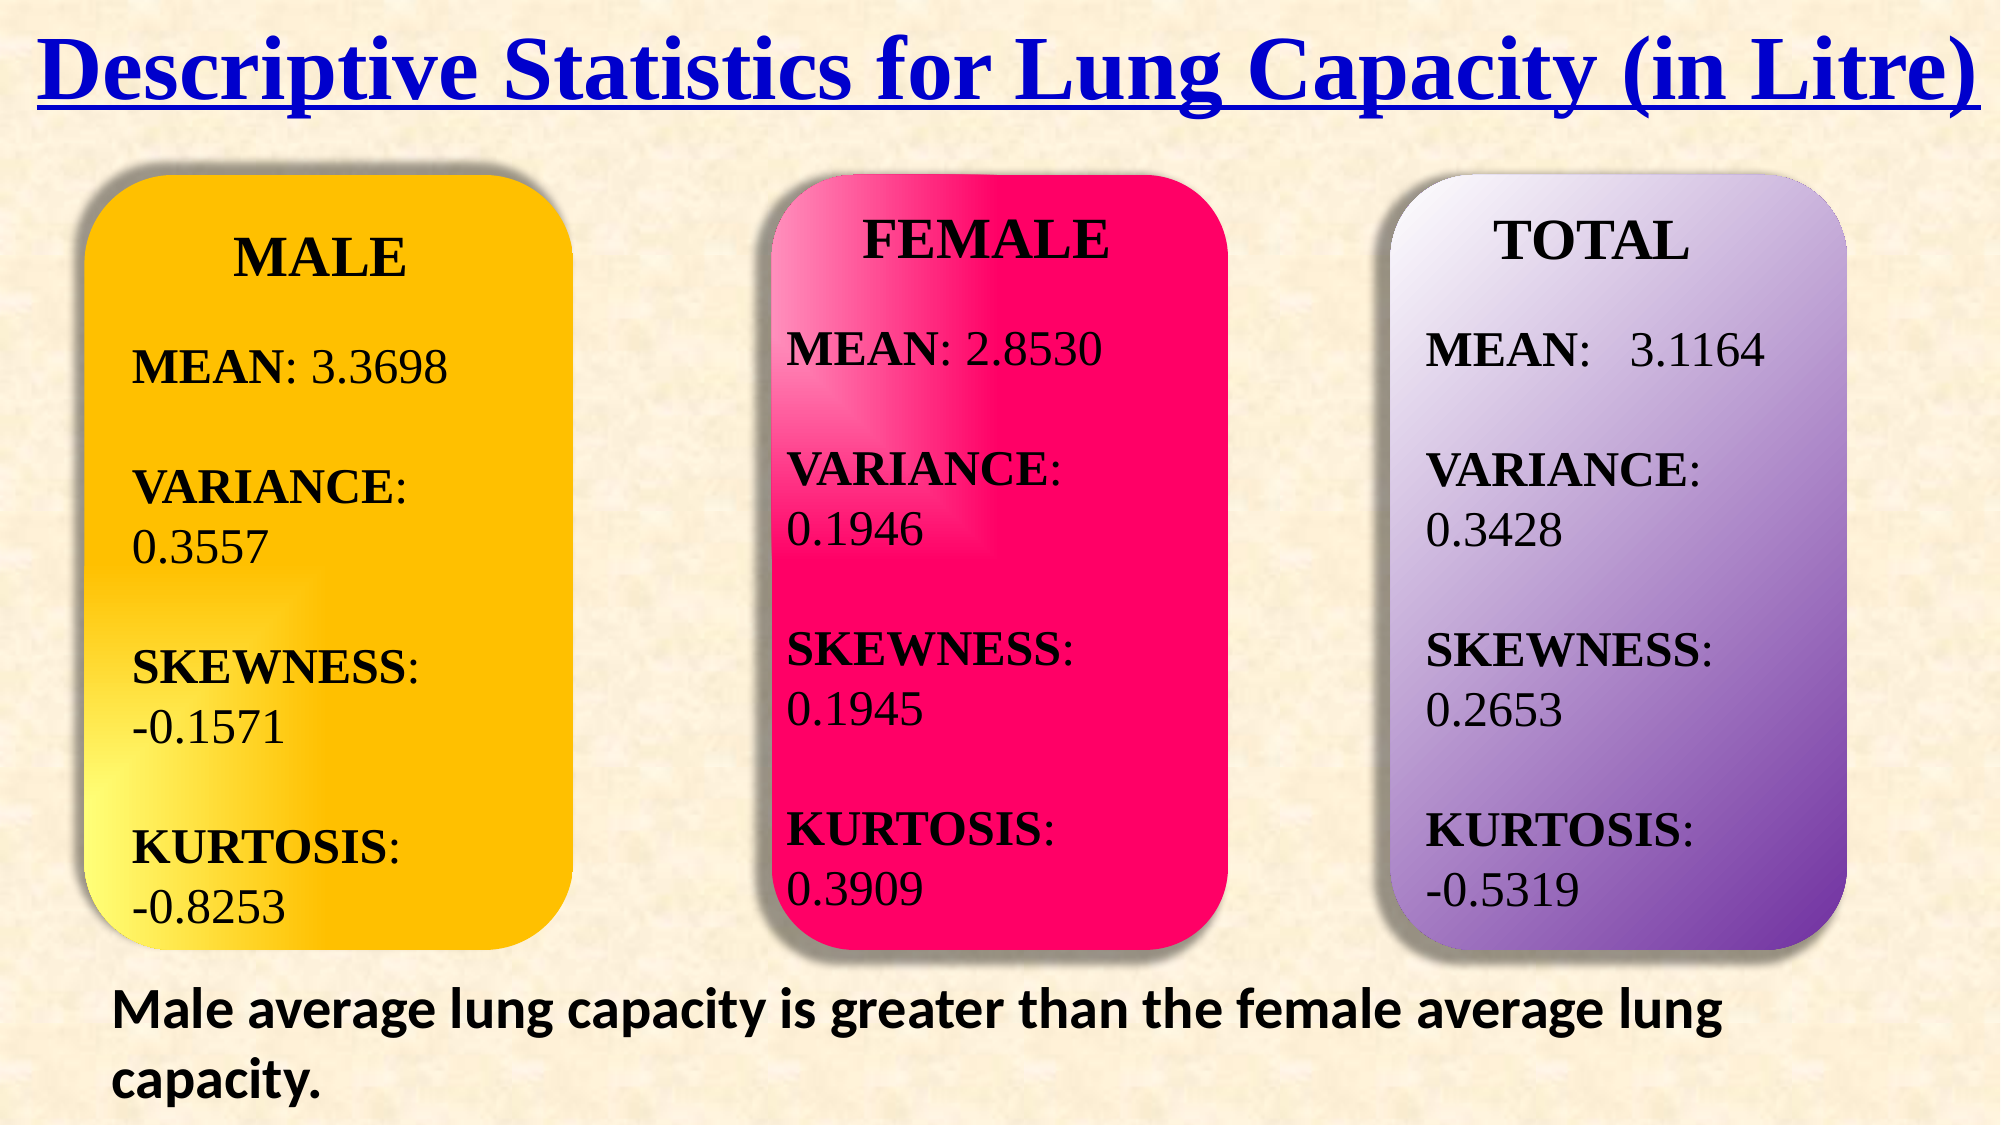

Descriptive Statistics for Lung Capacity (in Litre)

        FEMALE

MEAN: 2.8530

VARIANCE:
0.1946

SKEWNESS: 0.1945

KURTOSIS:
0.3909
        TOTAL

MEAN:   3.1164

VARIANCE: 0.3428

SKEWNESS: 0.2653

KURTOSIS:
-0.5319
            MALE

MEAN: 3.3698

VARIANCE: 0.3557

SKEWNESS:
-0.1571

KURTOSIS:
-0.8253
Male average lung capacity is greater than the female average lung capacity.